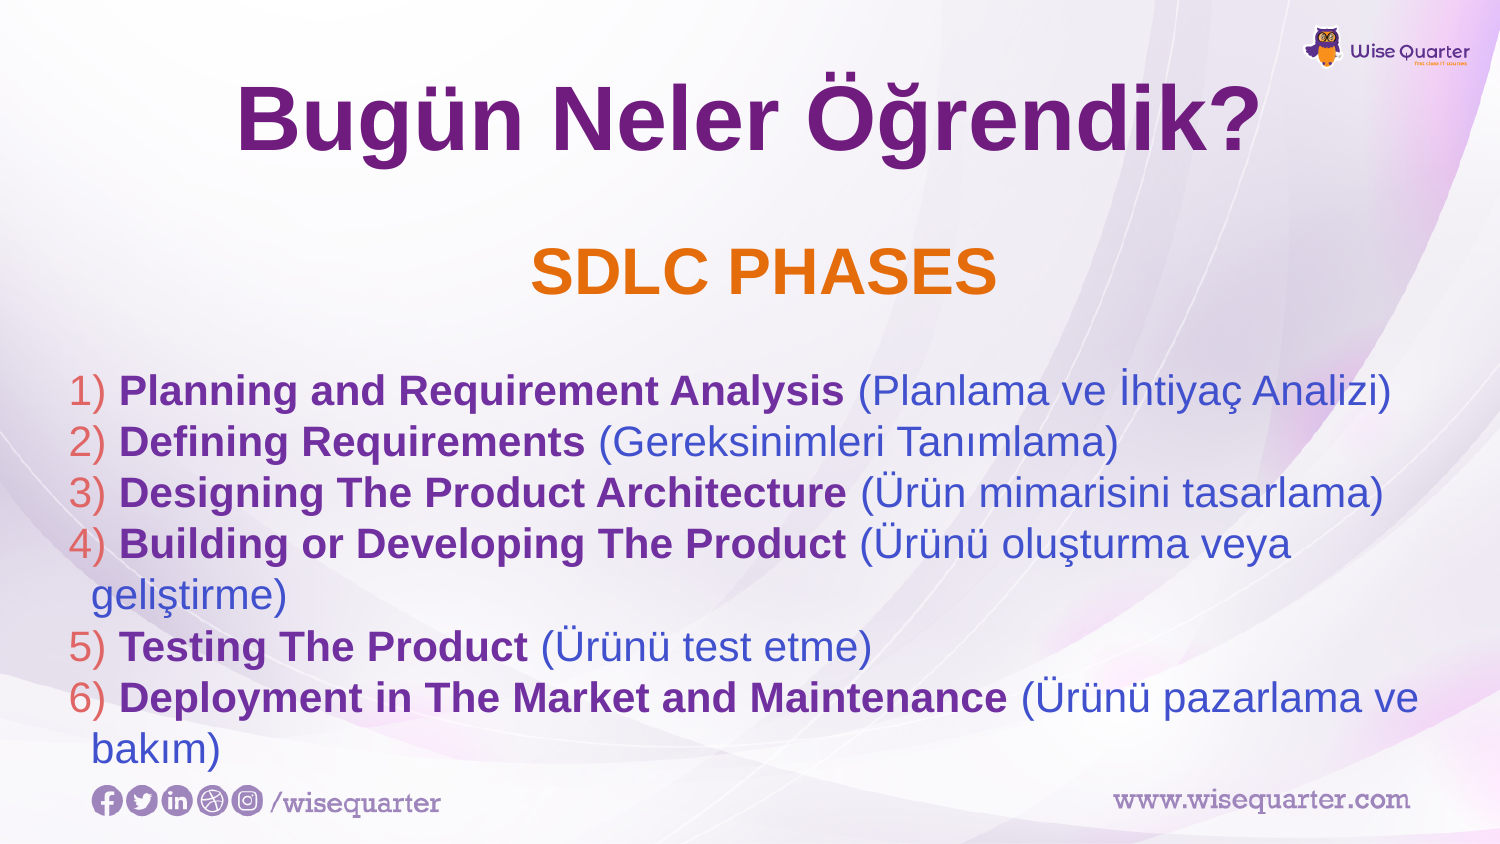

# Bugün Neler Öğrendik?
SDLC PHASES

1) Planning and Requirement Analysis (Planlama ve İhtiyaç Analizi)
2) Defining Requirements (Gereksinimleri Tanımlama)
3) Designing The Product Architecture (Ürün mimarisini tasarlama)
4) Building or Developing The Product (Ürünü oluşturma veya geliştirme)
5) Testing The Product (Ürünü test etme)
6) Deployment in The Market and Maintenance (Ürünü pazarlama ve bakım)